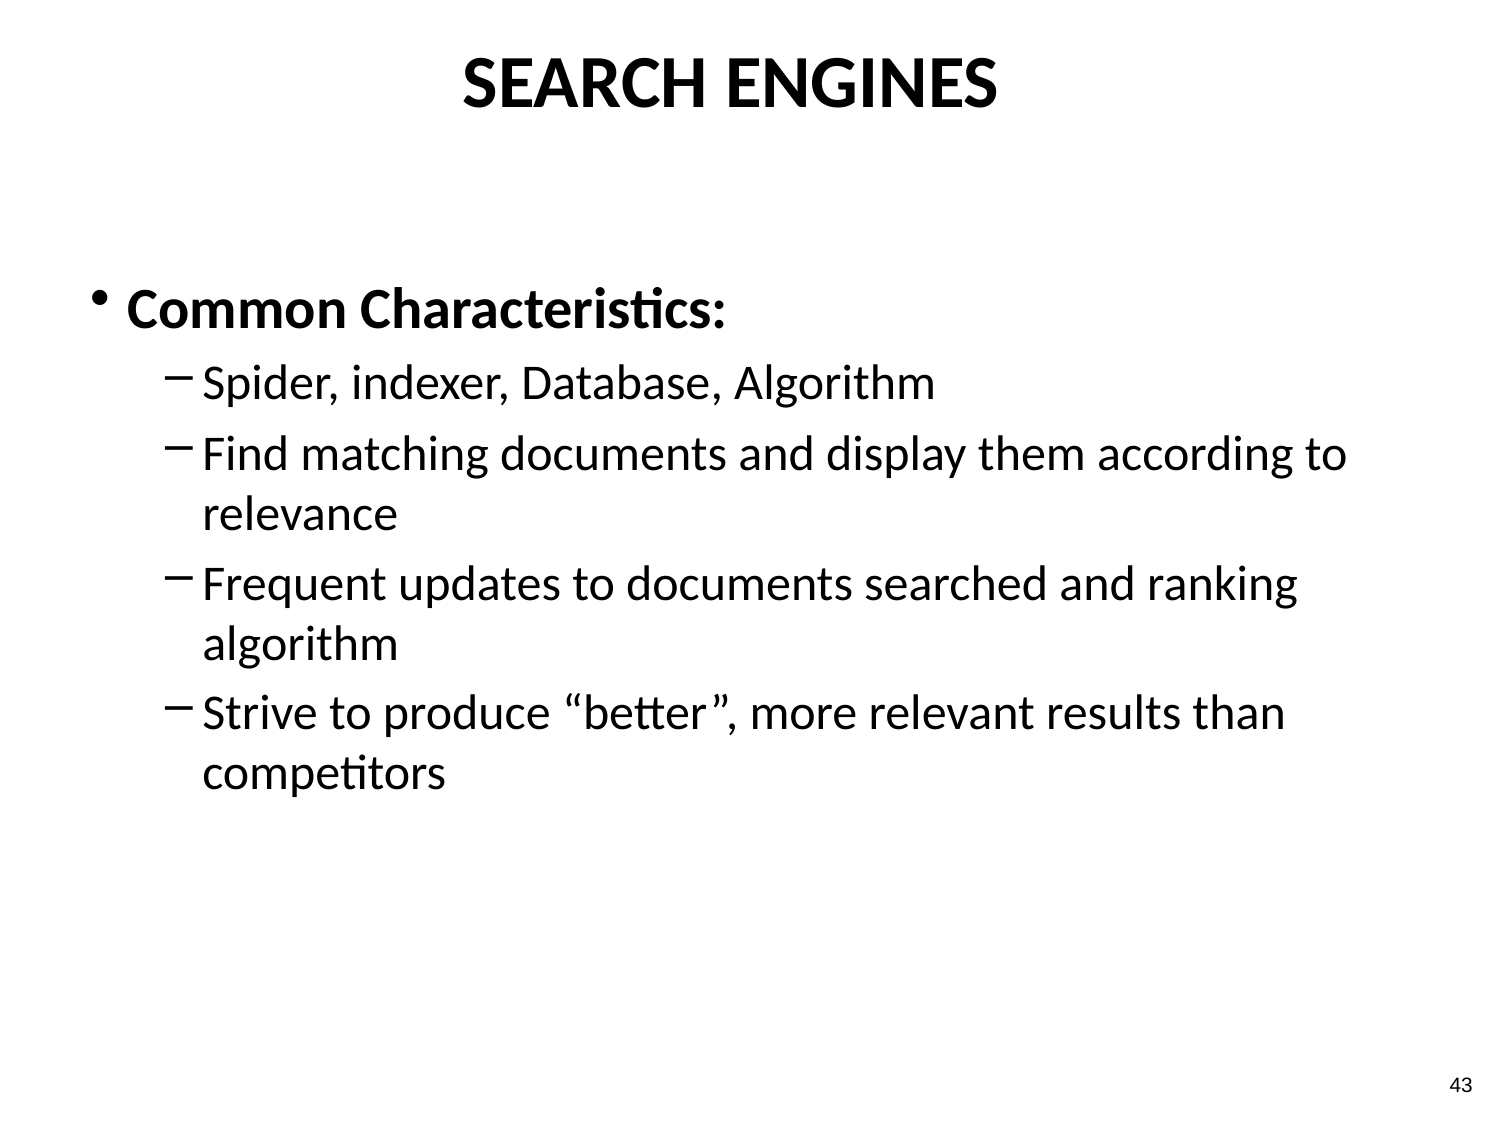

# Search Engines
Common Characteristics:
Spider, indexer, Database, Algorithm
Find matching documents and display them according to relevance
Frequent updates to documents searched and ranking algorithm
Strive to produce “better”, more relevant results than competitors

43